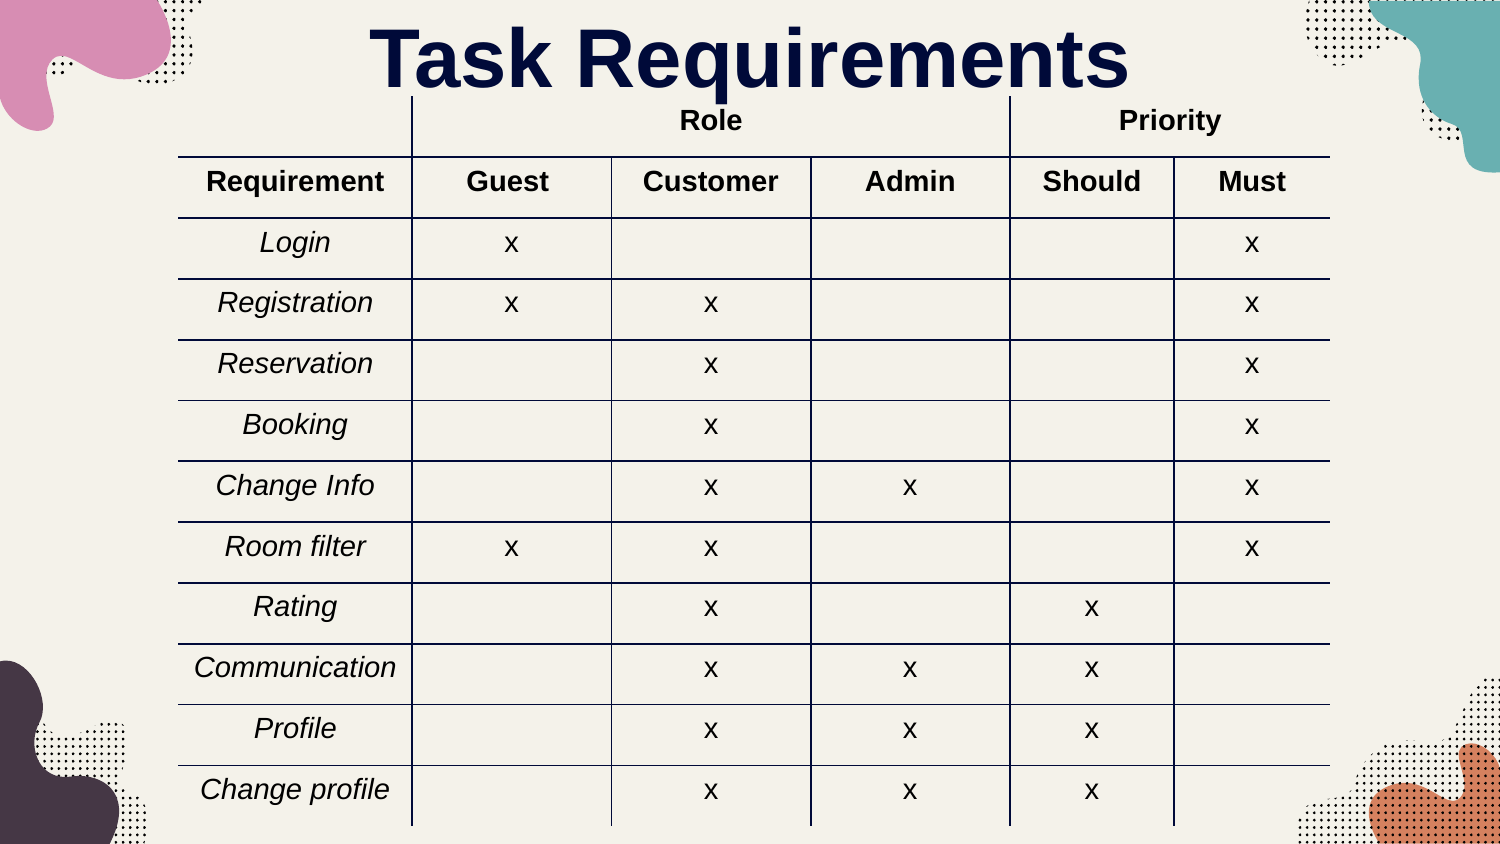

# Task Requirements
|  | Role |  |  | Priority |  |
| --- | --- | --- | --- | --- | --- |
| Requirement | Guest | Customer | Admin | Should | Must |
| Login | x |  |  |  | x |
| Registration | x | x |  |  | x |
| Reservation |  | x |  |  | x |
| Booking |  | x |  |  | x |
| Change Info |  | x | x |  | x |
| Room filter | x | x |  |  | x |
| Rating |  | x |  | x |  |
| Communication |  | x | x | x |  |
| Profile |  | x | x | x |  |
| Change profile |  | x | x | x |  |